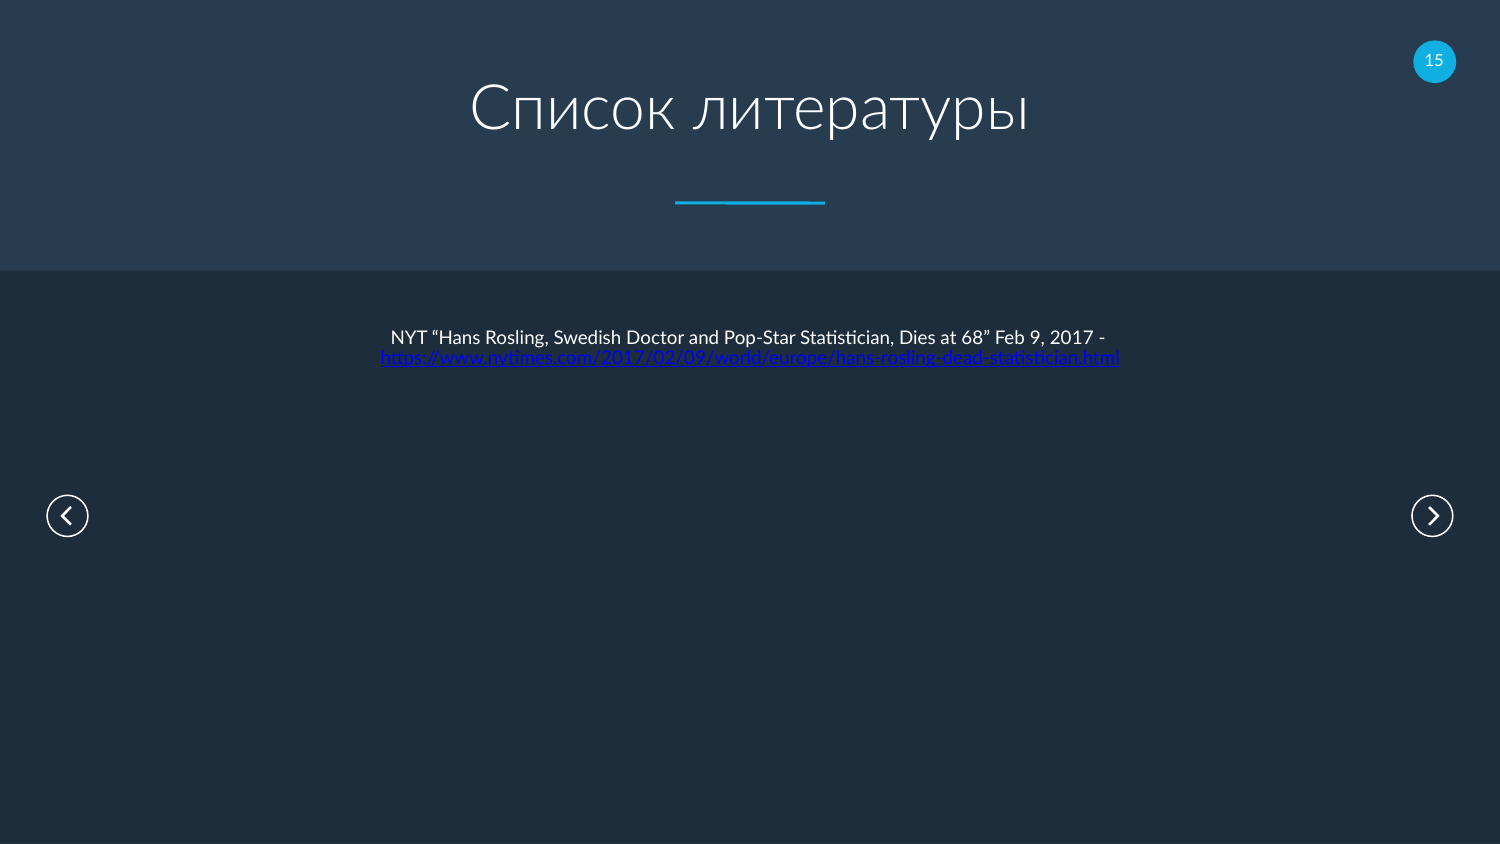

Список литературы

NYT “Hans Rosling, Swedish Doctor and Pop-Star Statistician, Dies at 68” Feb 9, 2017 - https://www.nytimes.com/2017/02/09/world/europe/hans-rosling-dead-statistician.html